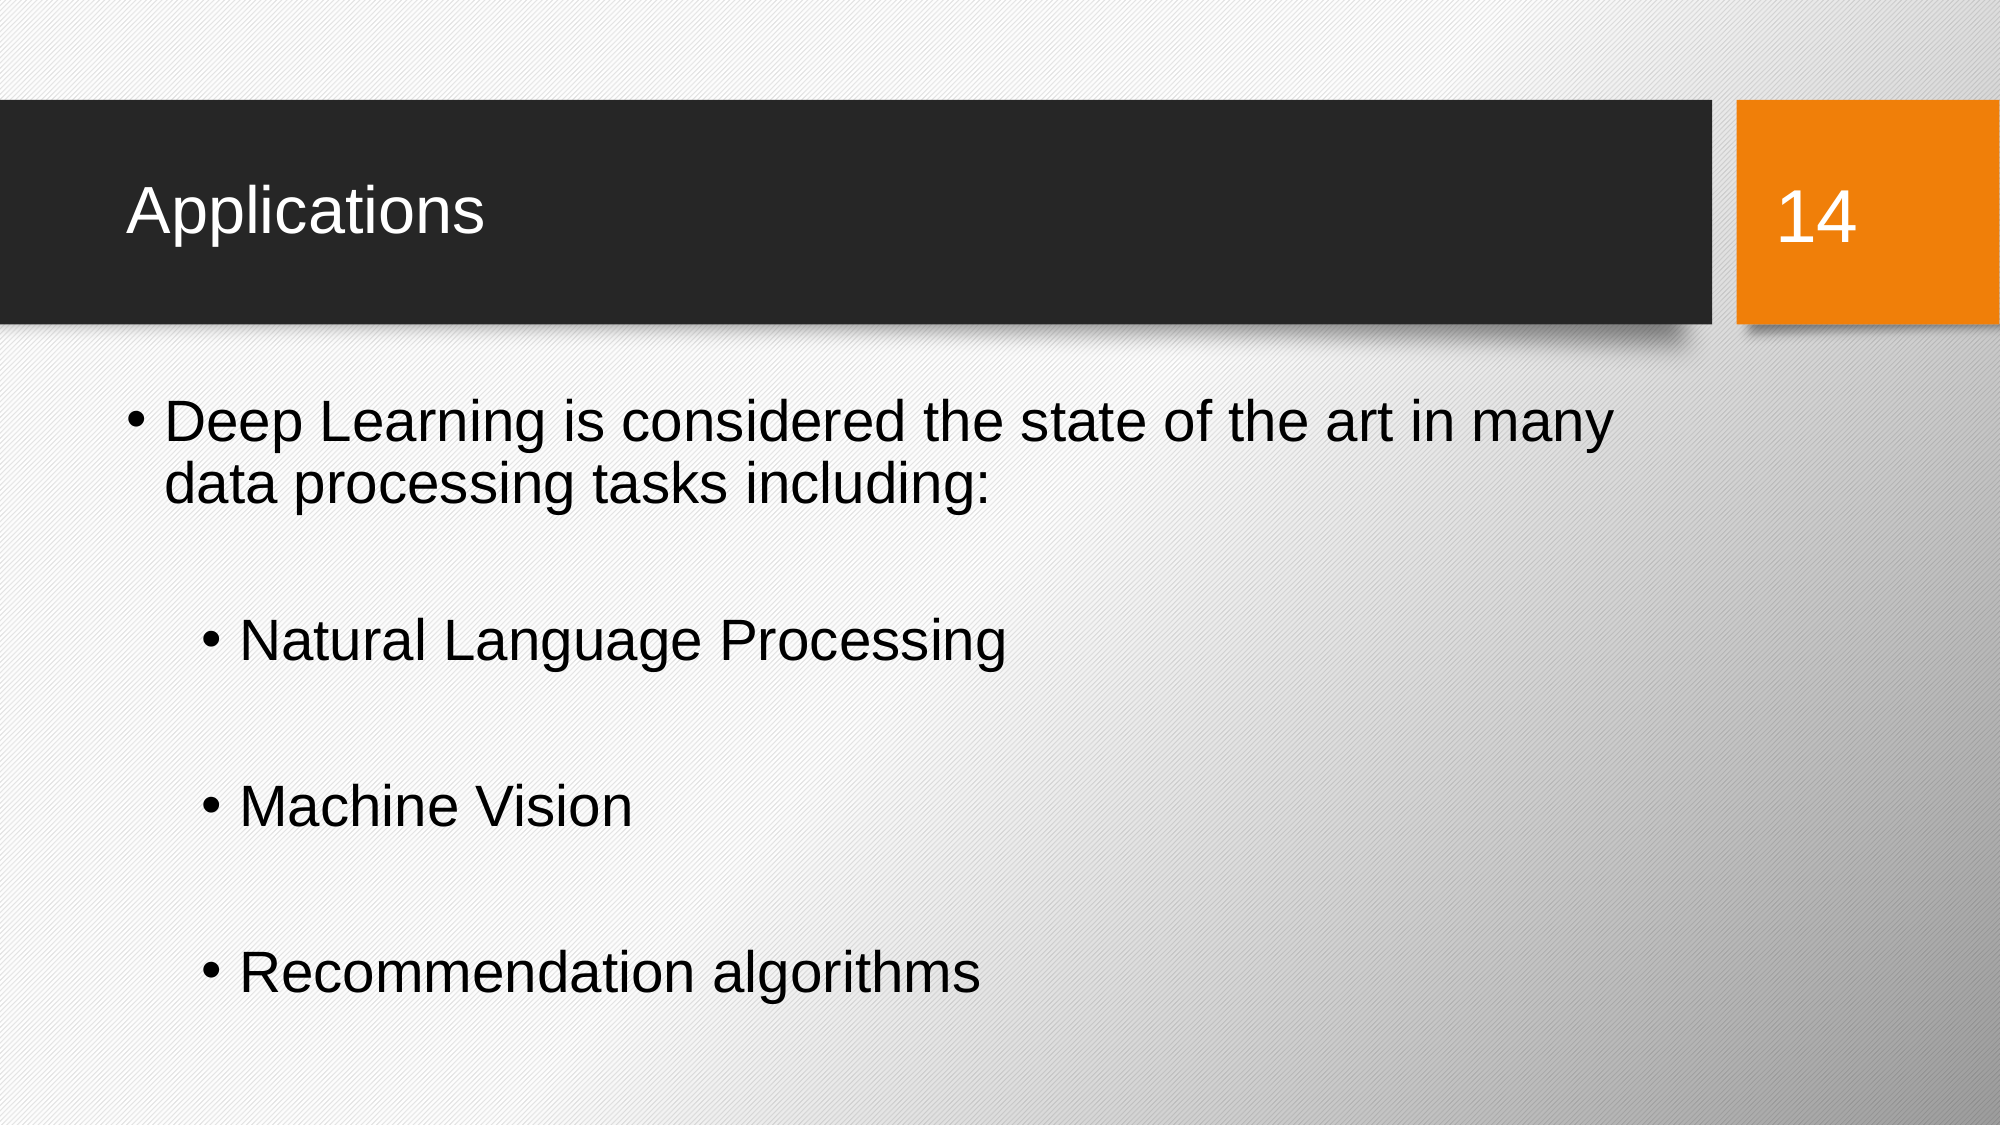

14
# Applications
Deep Learning is considered the state of the art in many data processing tasks including:

Natural Language Processing

Machine Vision

Recommendation algorithms